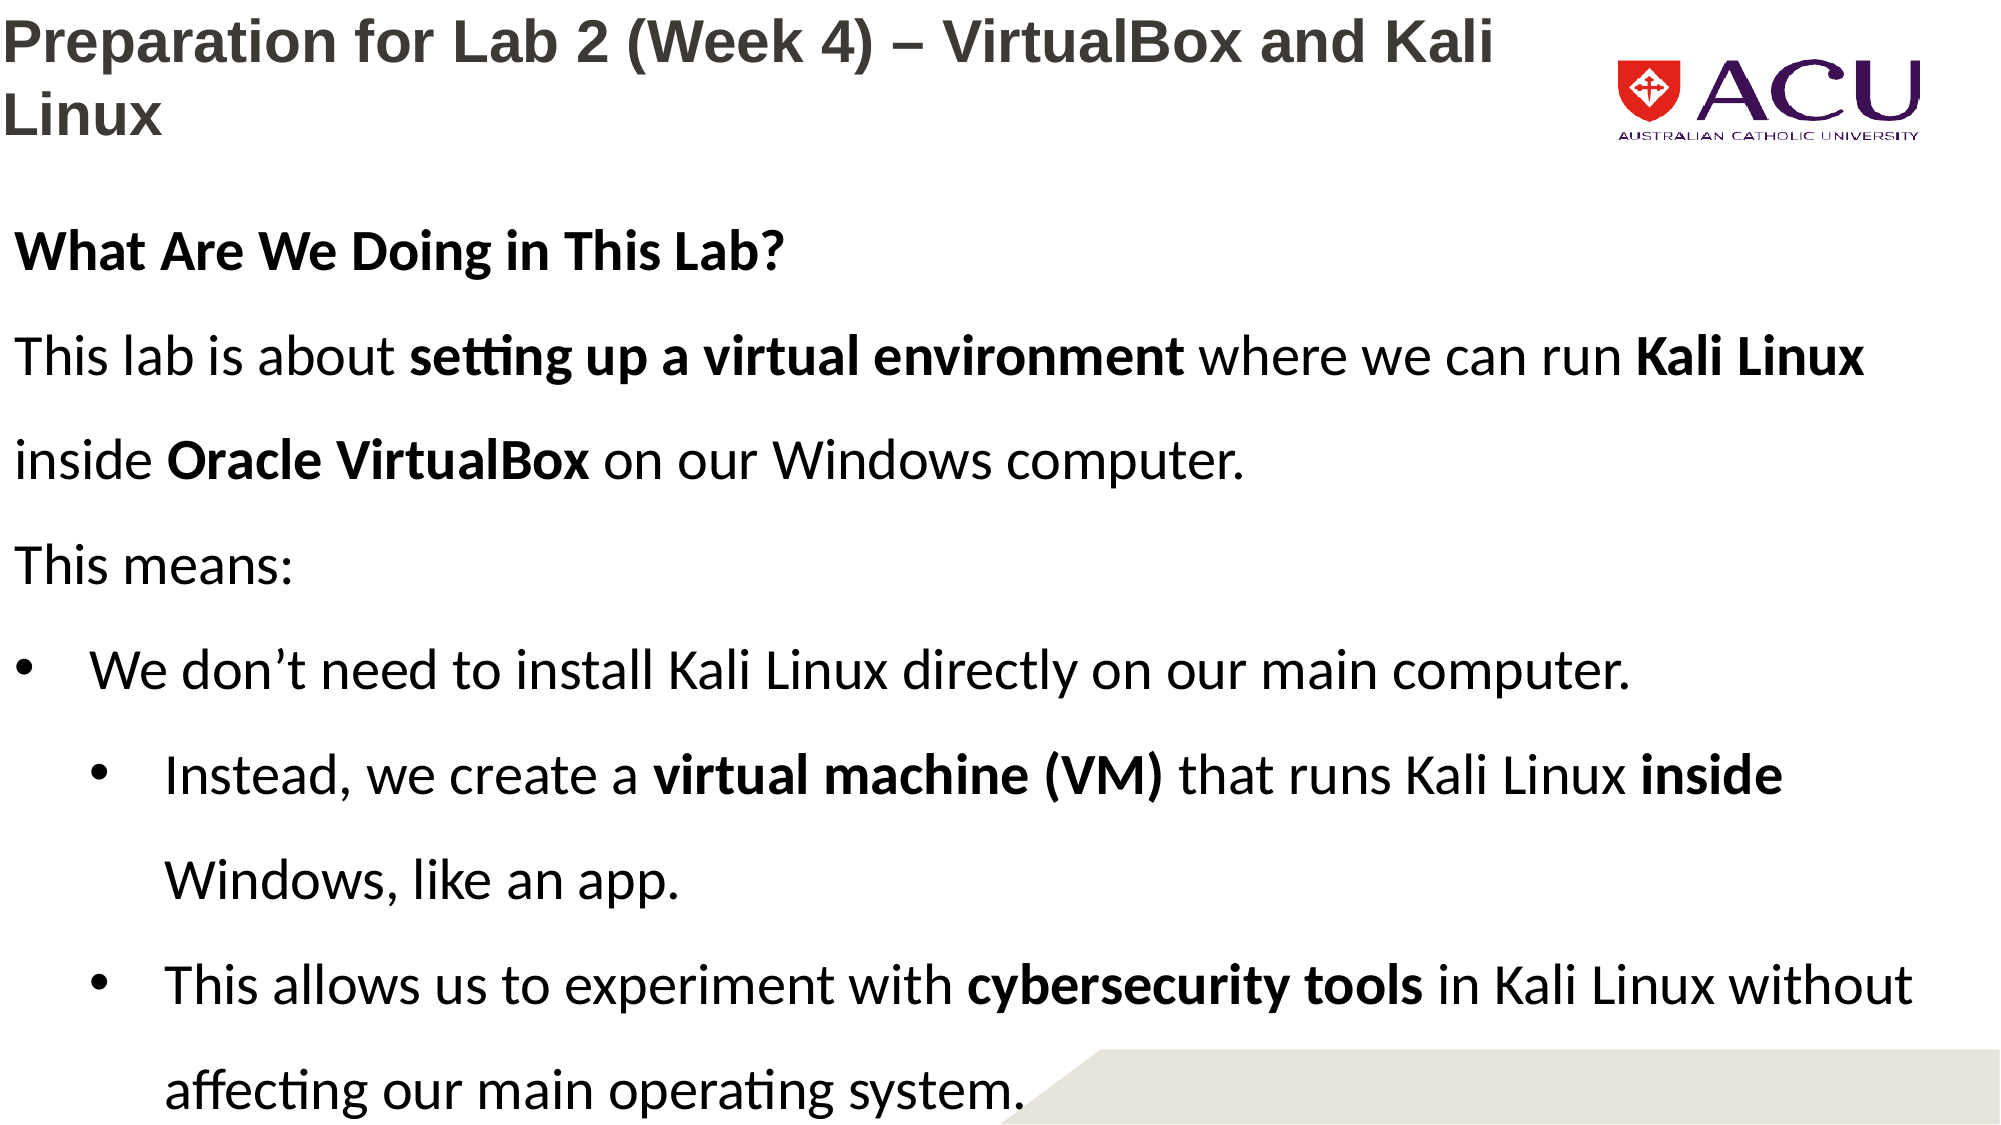

# Preparation for Lab 2 (Week 4) – VirtualBox and Kali Linux
What Are We Doing in This Lab?
This lab is about setting up a virtual environment where we can run Kali Linux inside Oracle VirtualBox on our Windows computer.
This means:
We don’t need to install Kali Linux directly on our main computer.
Instead, we create a virtual machine (VM) that runs Kali Linux inside Windows, like an app.
This allows us to experiment with cybersecurity tools in Kali Linux without affecting our main operating system.